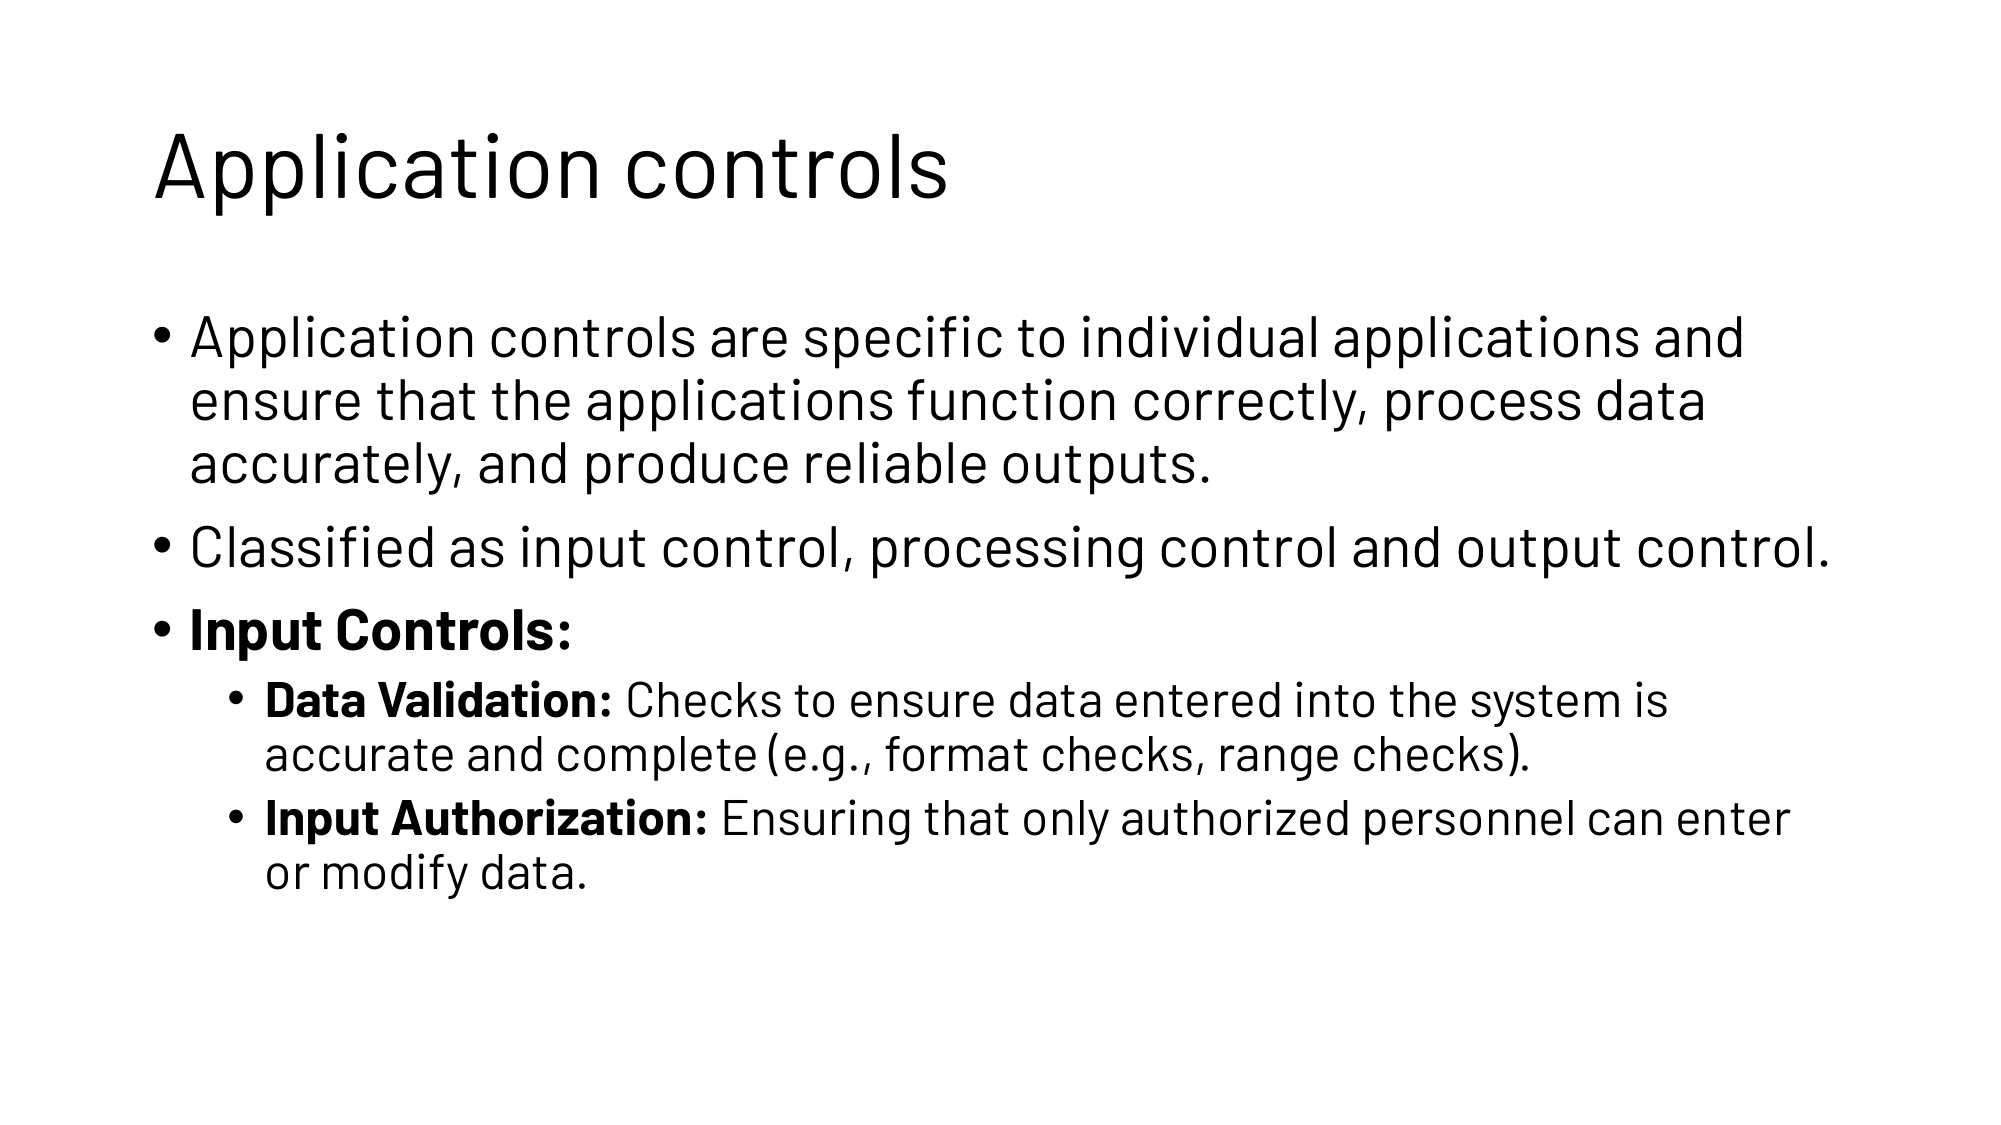

# Application controls
Application controls are specific to individual applications and ensure that the applications function correctly, process data accurately, and produce reliable outputs.
Classified as input control, processing control and output control.
Input Controls:
Data Validation: Checks to ensure data entered into the system is accurate and complete (e.g., format checks, range checks).
Input Authorization: Ensuring that only authorized personnel can enter or modify data.